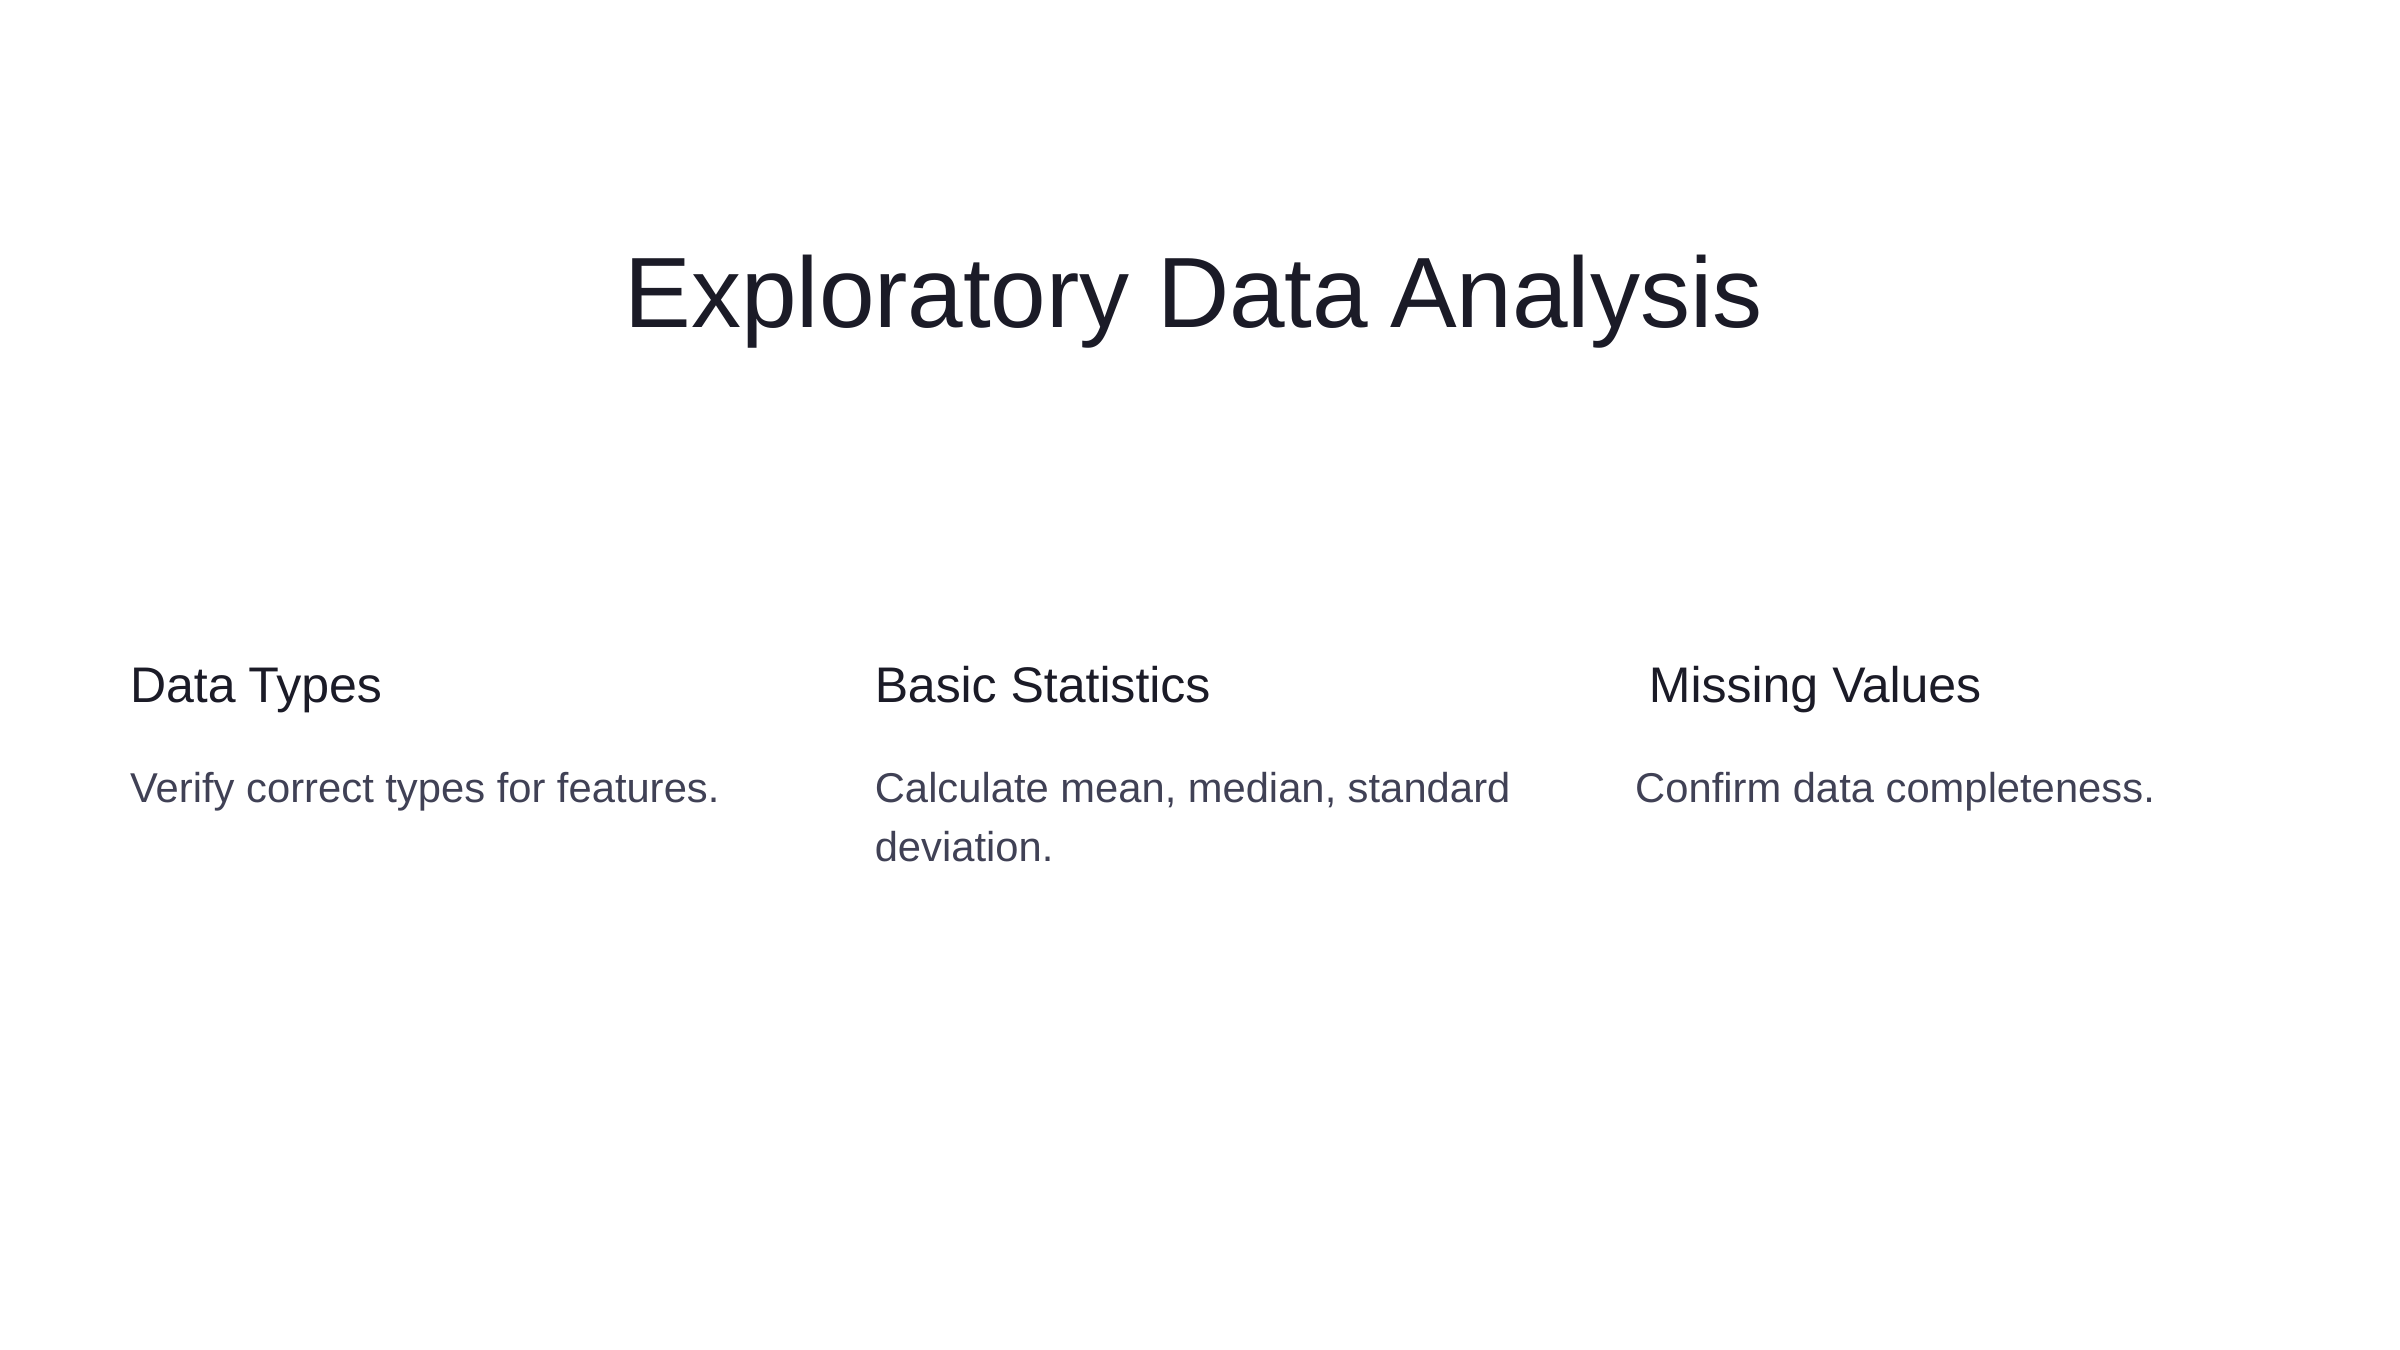

Exploratory Data Analysis
Data Types
Basic Statistics
Missing Values
Confirm data completeness.
Verify correct types for features.
Calculate mean, median, standard deviation.